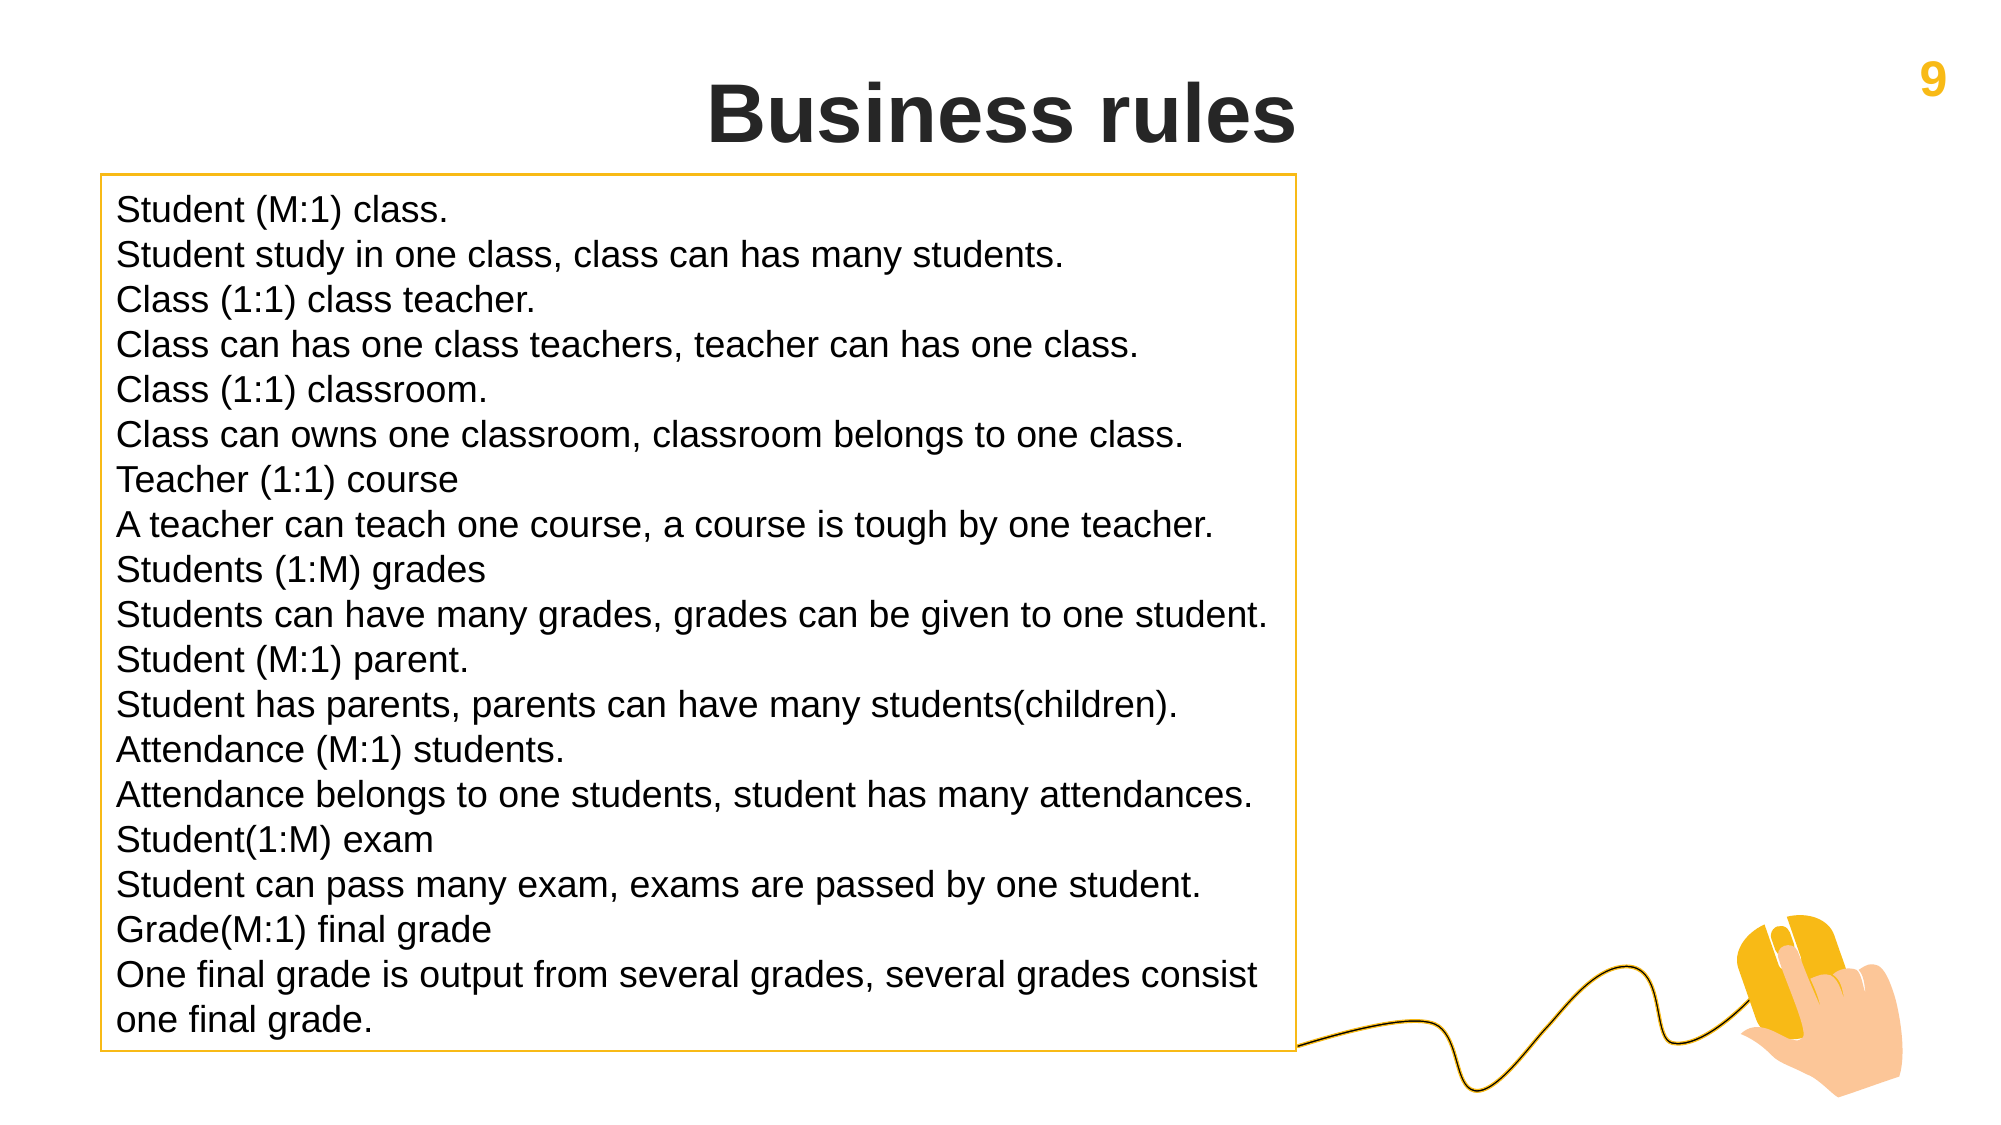

9
Business rules
Student (M:1) class.
Student study in one class, class can has many students.
Class (1:1) class teacher.
Class can has one class teachers, teacher can has one class.
Class (1:1) classroom.
Class can owns one classroom, classroom belongs to one class.
Teacher (1:1) course
A teacher can teach one course, a course is tough by one teacher.
Students (1:M) grades
Students can have many grades, grades can be given to one student.
Student (M:1) parent.
Student has parents, parents can have many students(children).
Attendance (M:1) students.
Attendance belongs to one students, student has many attendances.
Student(1:M) exam
Student can pass many exam, exams are passed by one student.
Grade(M:1) final grade
One final grade is output from several grades, several grades consist one final grade.